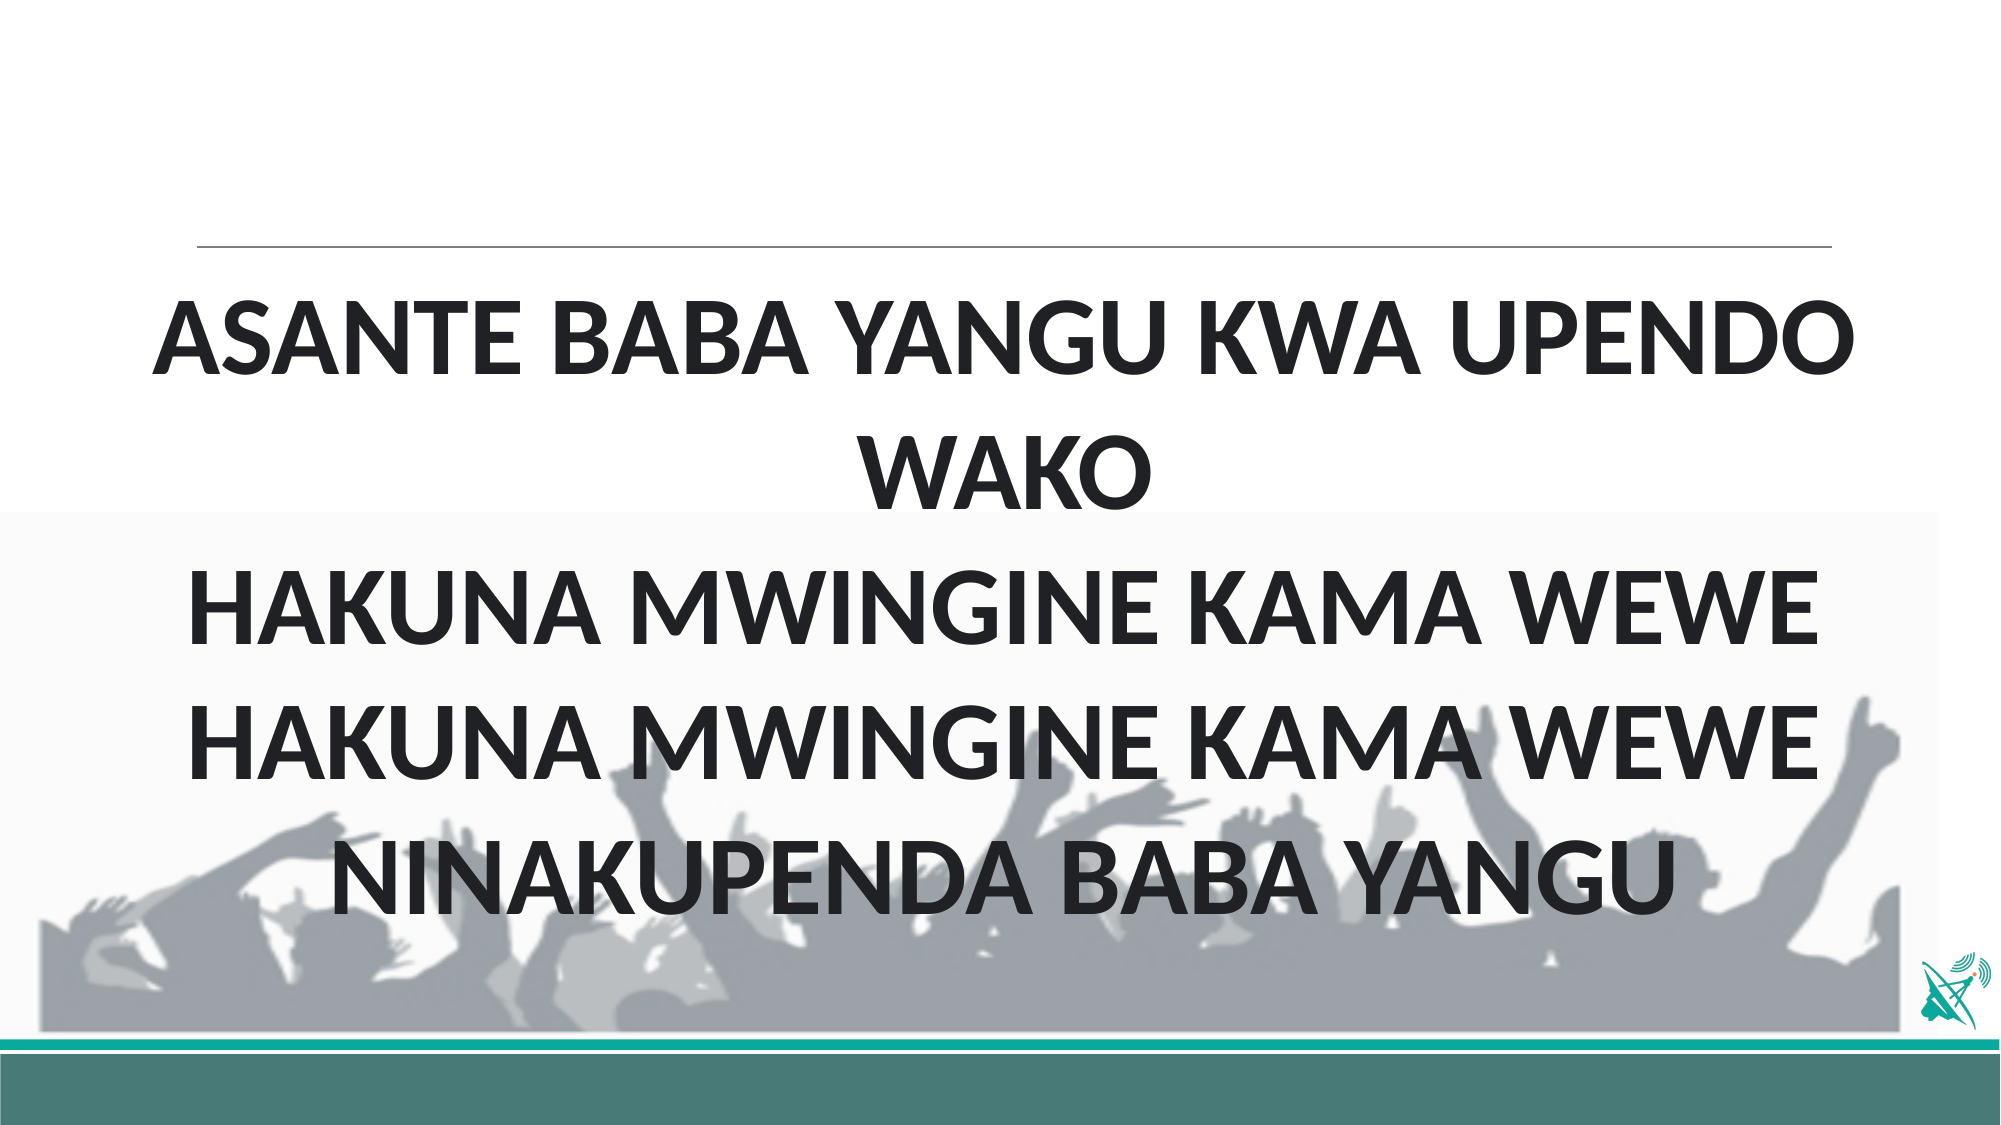

ASANTE BABA YANGU KWA UPENDO WAKO
HAKUNA MWINGINE KAMA WEWE
HAKUNA MWINGINE KAMA WEWE
NINAKUPENDA BABA YANGU